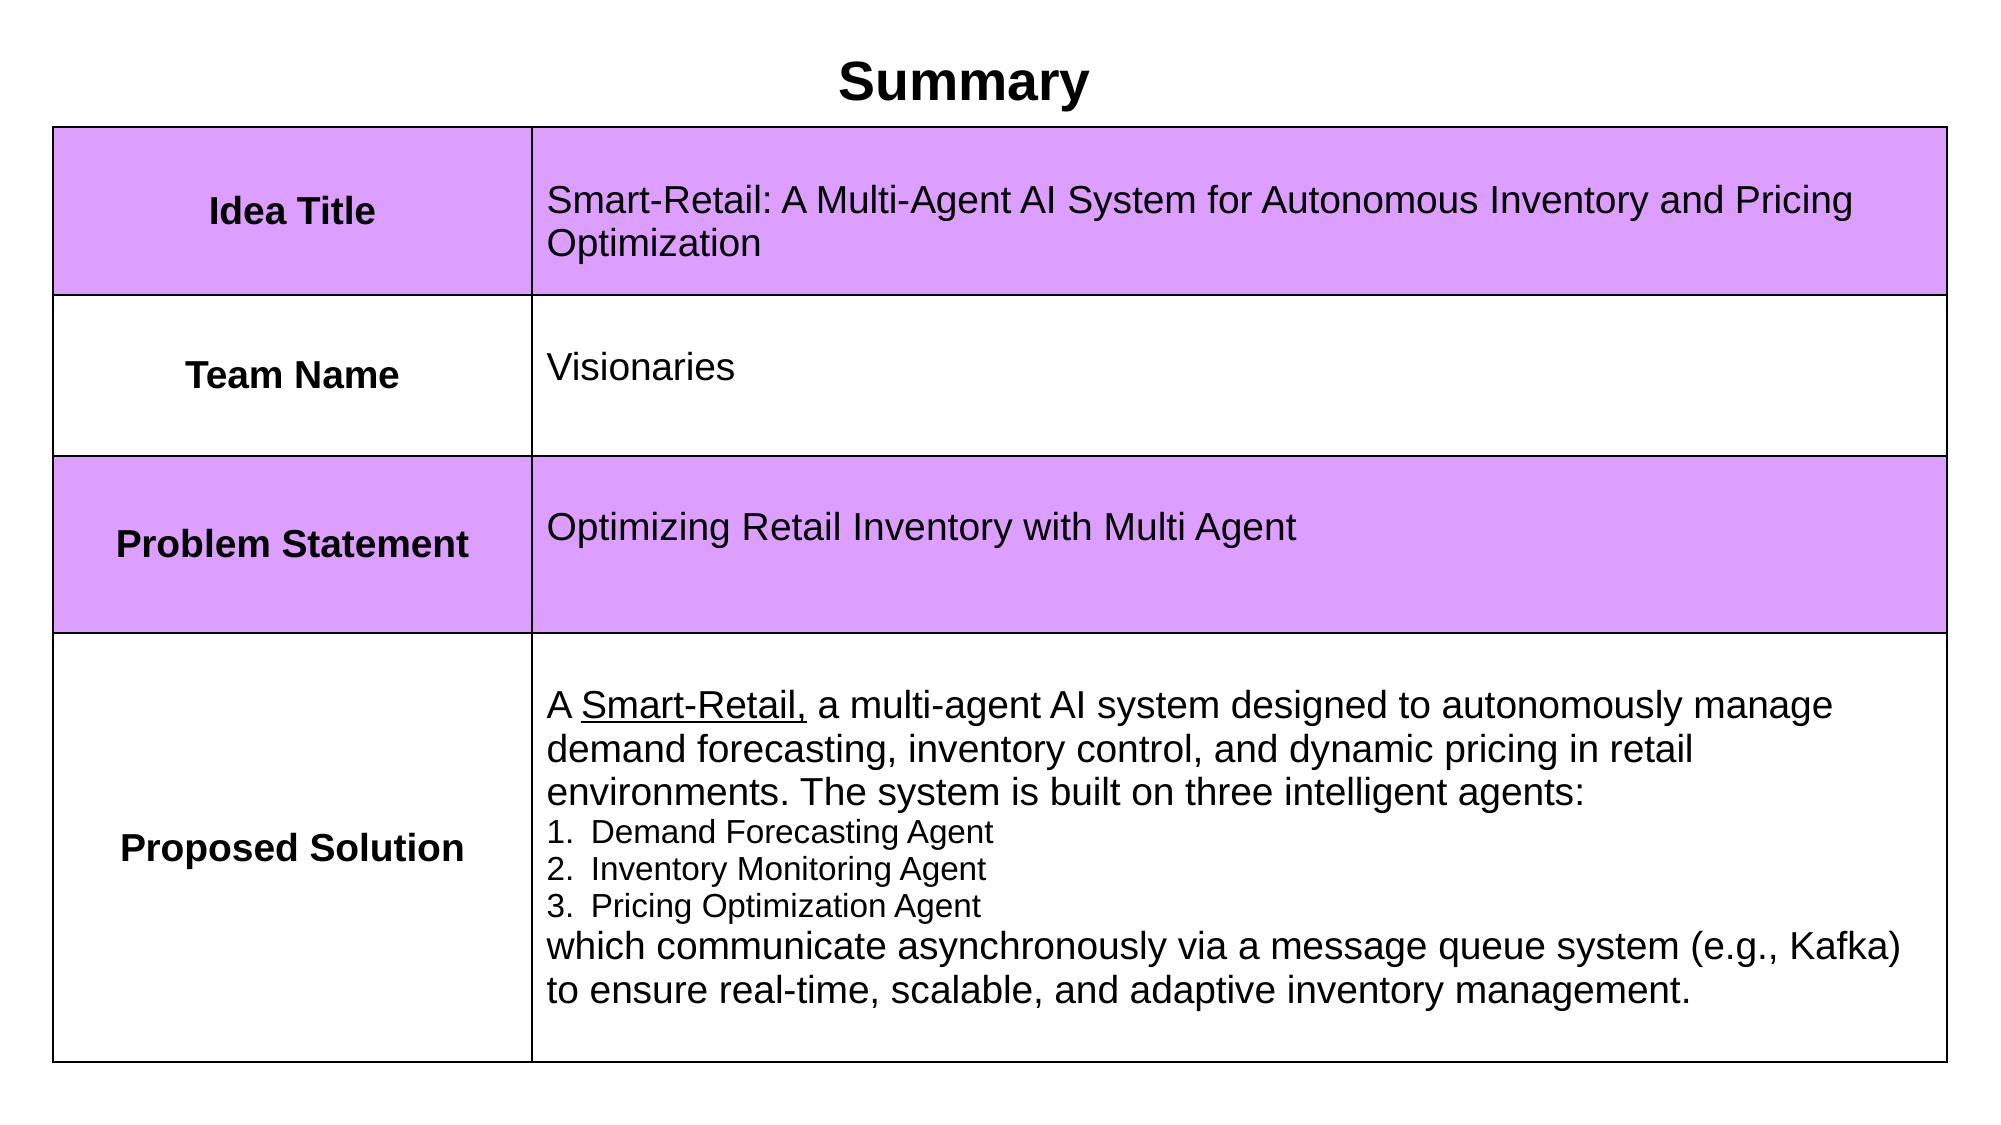

Summary
| Idea Title | Smart-Retail: A Multi-Agent AI System for Autonomous Inventory and Pricing Optimization |
| --- | --- |
| Team Name | Visionaries |
| Problem Statement | Optimizing Retail Inventory with Multi Agent |
| Proposed Solution | A Smart-Retail, a multi-agent AI system designed to autonomously manage demand forecasting, inventory control, and dynamic pricing in retail environments. The system is built on three intelligent agents: Demand Forecasting Agent Inventory Monitoring Agent Pricing Optimization Agent which communicate asynchronously via a message queue system (e.g., Kafka) to ensure real-time, scalable, and adaptive inventory management. |